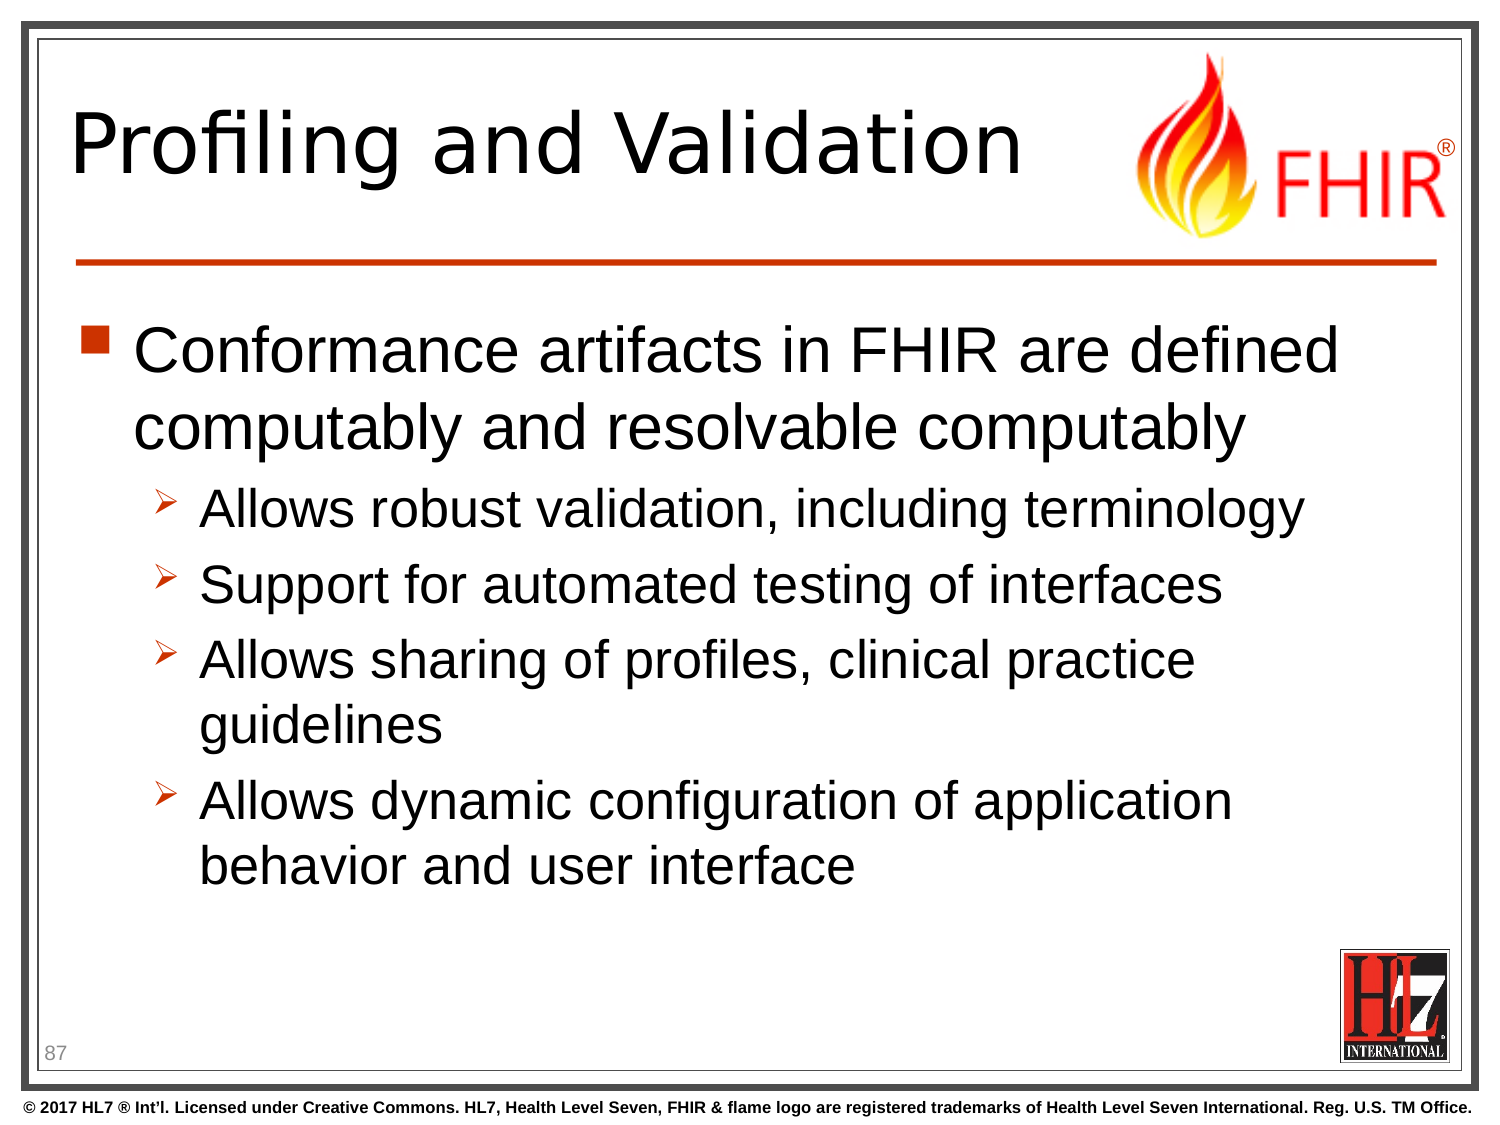

# Profiling and Validation
Conformance artifacts in FHIR are defined computably and resolvable computably
Allows robust validation, including terminology
Support for automated testing of interfaces
Allows sharing of profiles, clinical practice guidelines
Allows dynamic configuration of application behavior and user interface
87